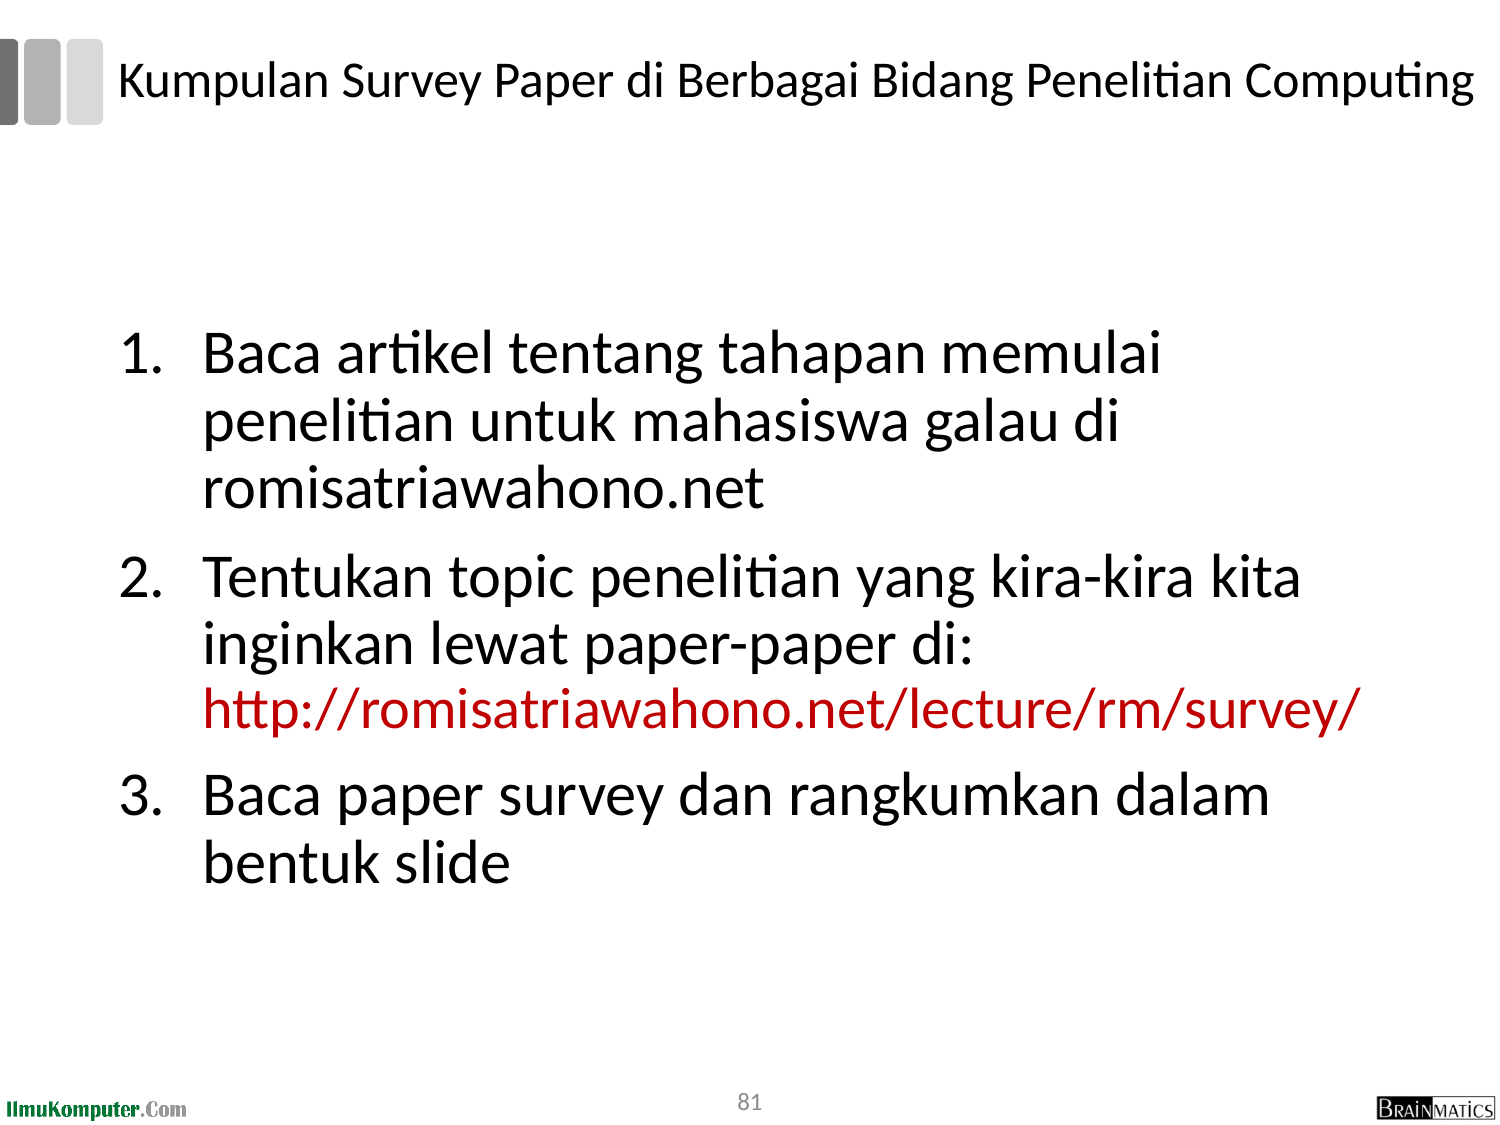

# Kumpulan Survey Paper di Berbagai Bidang Penelitian Computing
Baca artikel tentang tahapan memulai penelitian untuk mahasiswa galau di romisatriawahono.net
Tentukan topic penelitian yang kira-kira kita inginkan lewat paper-paper di: http://romisatriawahono.net/lecture/rm/survey/
Baca paper survey dan rangkumkan dalam bentuk slide
81